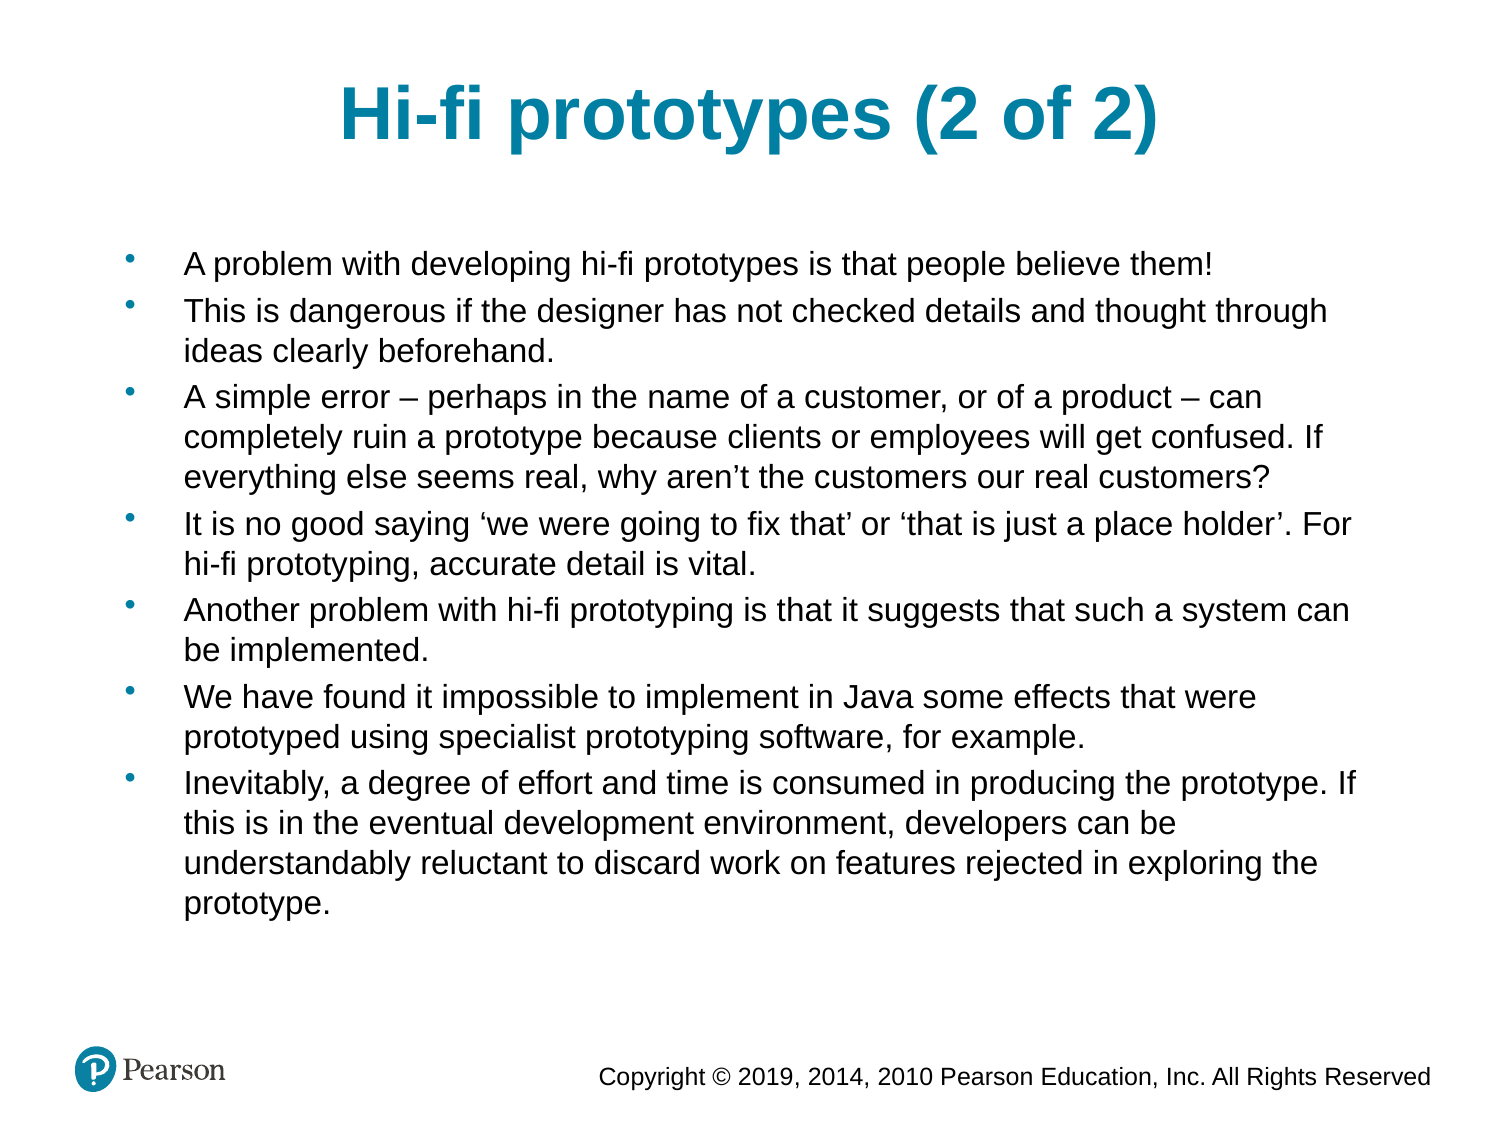

Hi-fi prototypes (2 of 2)
A problem with developing hi-fi prototypes is that people believe them!
This is dangerous if the designer has not checked details and thought through ideas clearly beforehand.
A simple error – perhaps in the name of a customer, or of a product – can completely ruin a prototype because clients or employees will get confused. If everything else seems real, why aren’t the customers our real customers?
It is no good saying ‘we were going to fix that’ or ‘that is just a place holder’. For hi-fi prototyping, accurate detail is vital.
Another problem with hi-fi prototyping is that it suggests that such a system can be implemented.
We have found it impossible to implement in Java some effects that were prototyped using specialist prototyping software, for example.
Inevitably, a degree of effort and time is consumed in producing the prototype. If this is in the eventual development environment, developers can be understandably reluctant to discard work on features rejected in exploring the prototype.